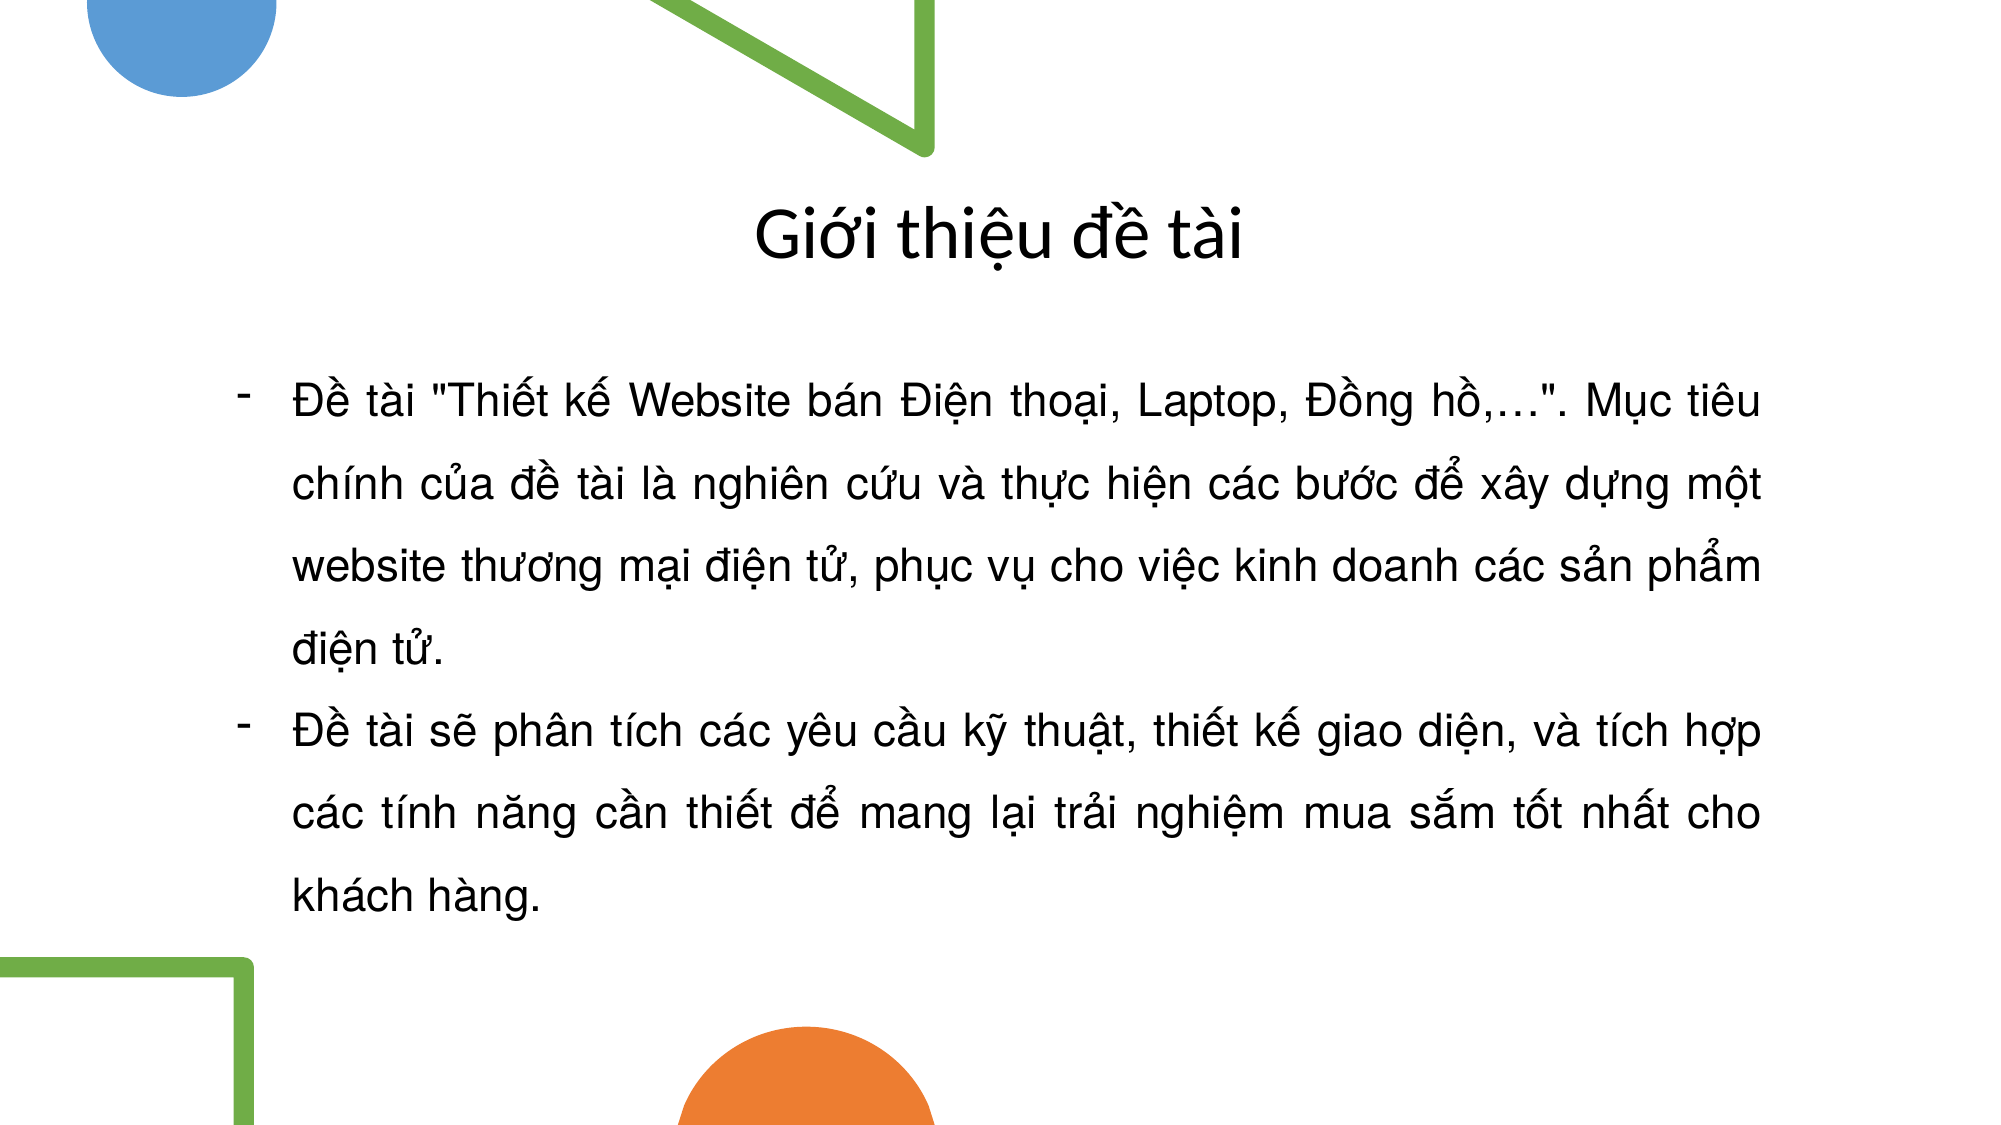

# Giới thiệu đề tài
Đề tài "Thiết kế Website bán Điện thoại, Laptop, Đồng hồ,…". Mục tiêu chính của đề tài là nghiên cứu và thực hiện các bước để xây dựng một website thương mại điện tử, phục vụ cho việc kinh doanh các sản phẩm điện tử.
Đề tài sẽ phân tích các yêu cầu kỹ thuật, thiết kế giao diện, và tích hợp các tính năng cần thiết để mang lại trải nghiệm mua sắm tốt nhất cho khách hàng.